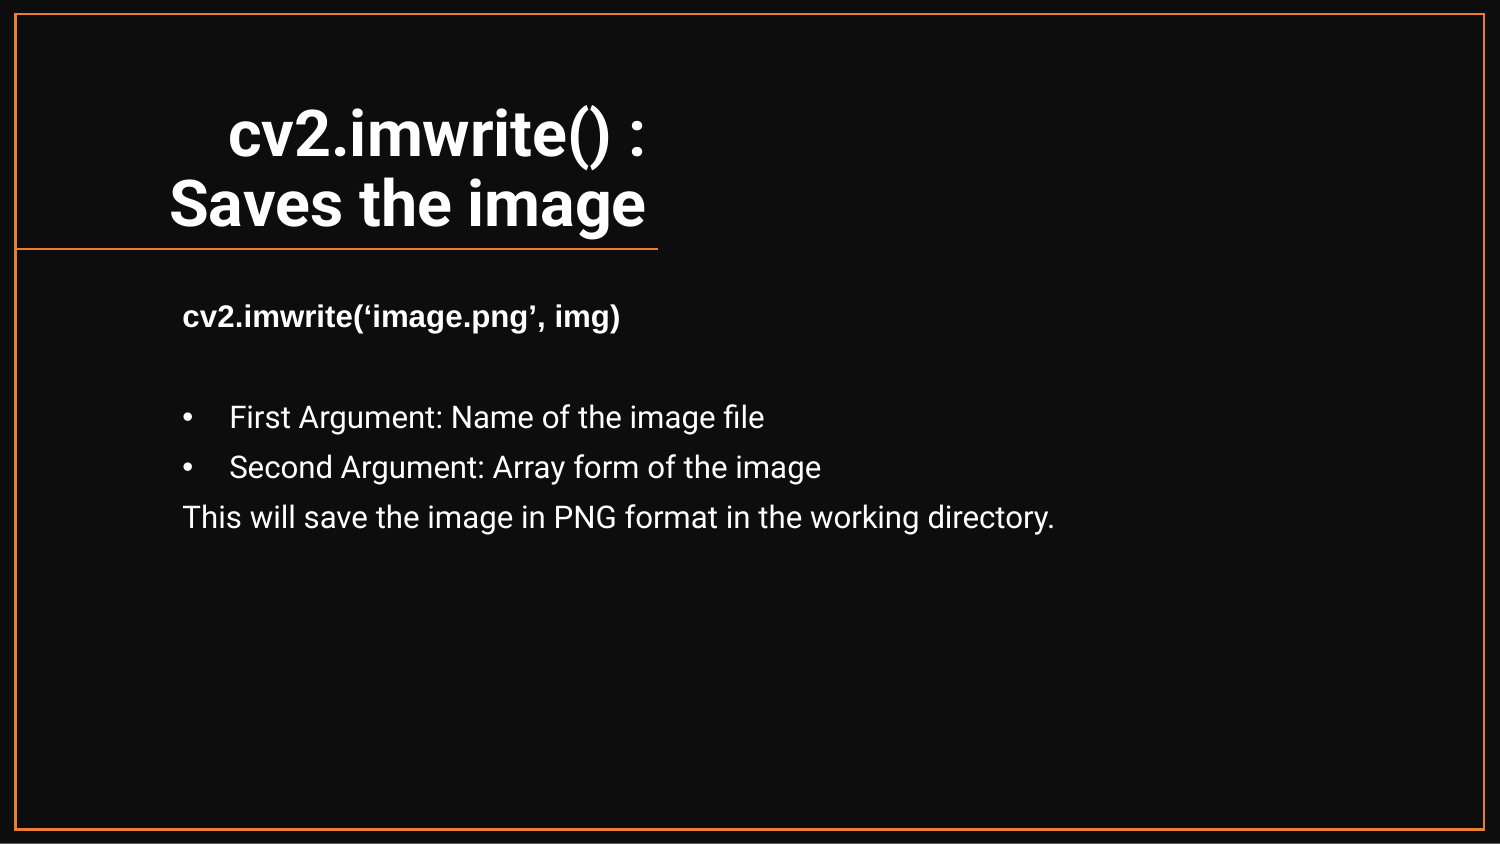

# cv2.imwrite() : Saves the image
cv2.imwrite(‘image.png’, img)

First Argument: Name of the image file
Second Argument: Array form of the image
This will save the image in PNG format in the working directory.